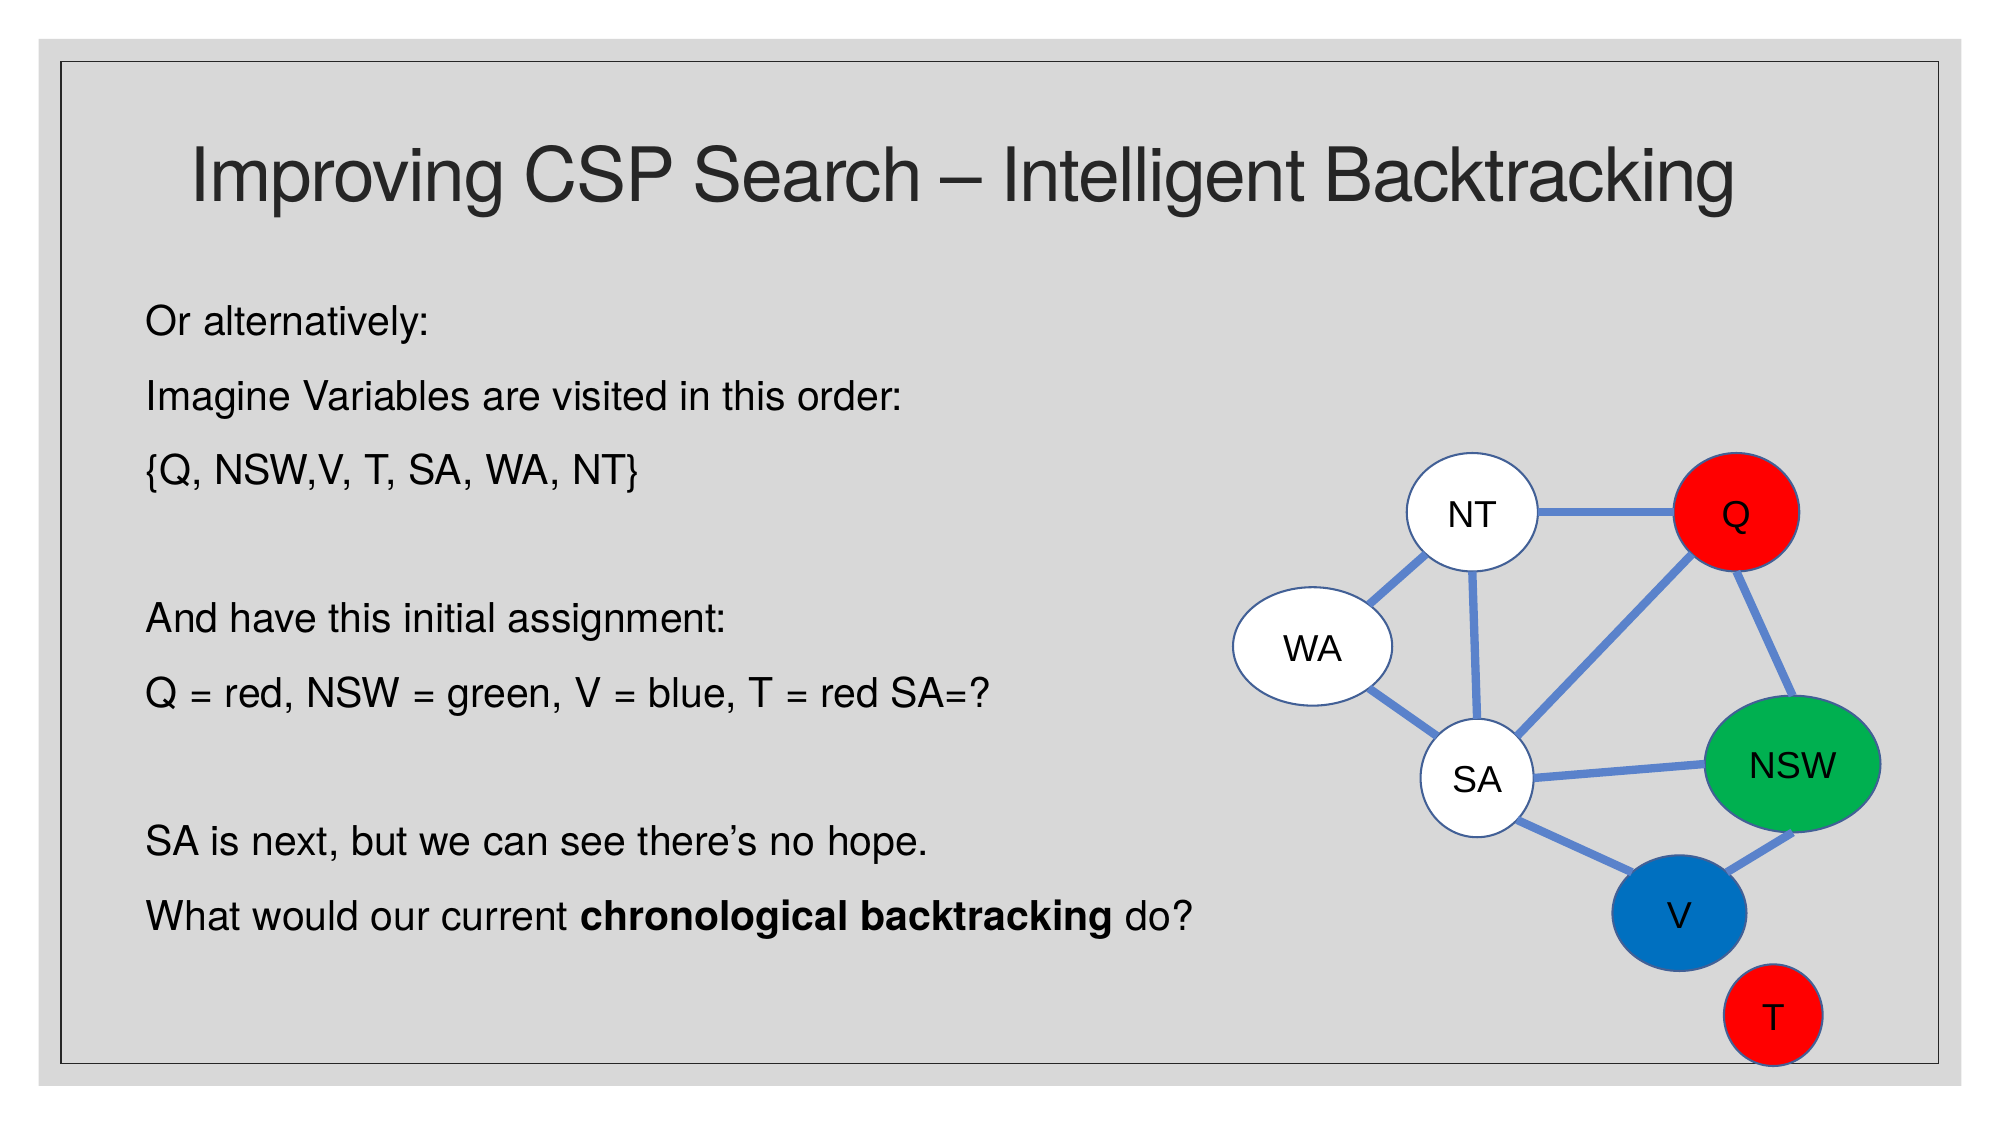

# Improving CSP Search – Intelligent Backtracking
Or alternatively:
Imagine Variables are visited in this order:
{Q, NSW,V, T, SA, WA, NT}

And have this initial assignment:
Q = red, NSW = green, V = blue, T = red SA=?

SA is next, but we can see there’s no hope.
What would our current chronological backtracking do?

NT
Q
WA
NSW
SA
V
T